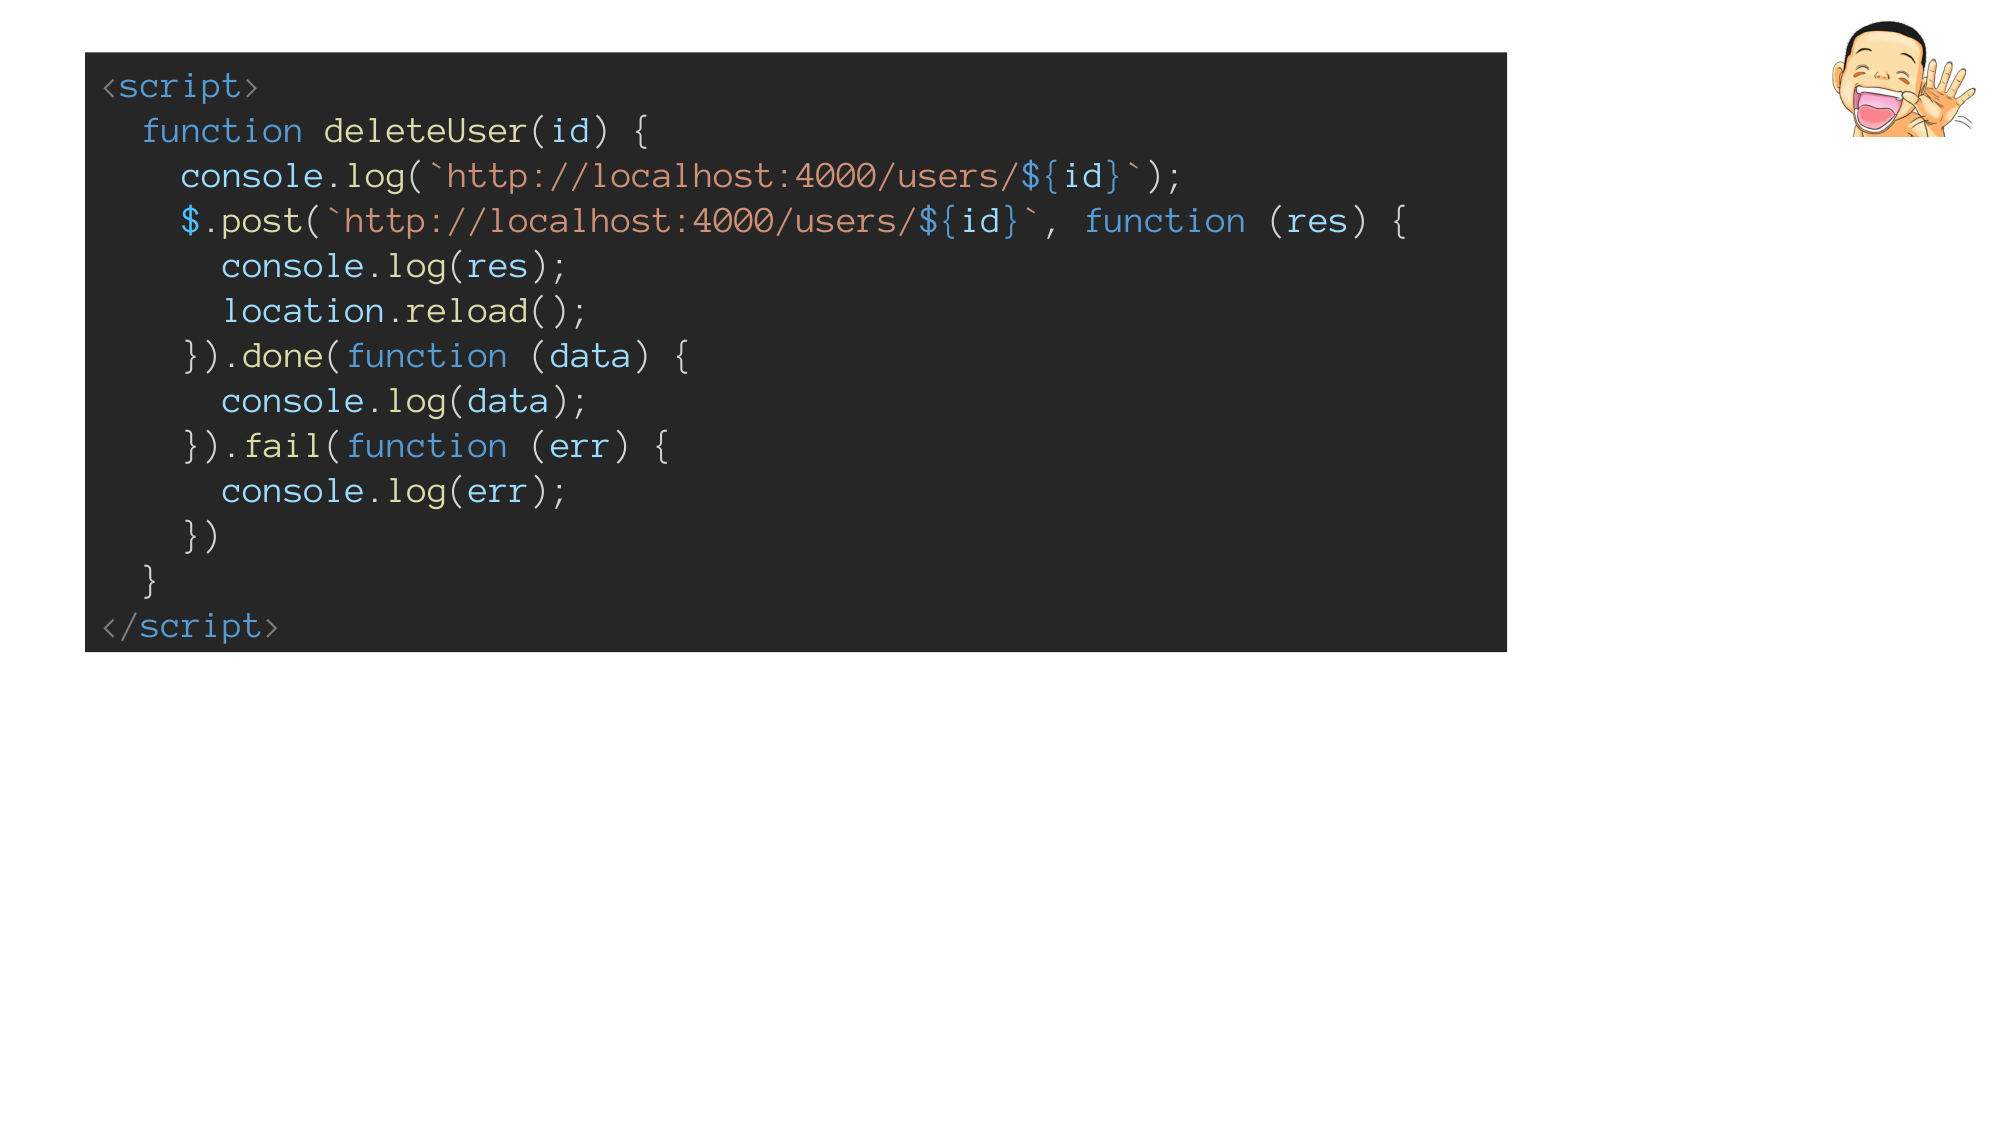

<script>
  function deleteUser(id) {
    console.log(`http://localhost:4000/users/${id}`);
    $.post(`http://localhost:4000/users/${id}`, function (res) {
      console.log(res);
      location.reload();
    }).done(function (data) {
      console.log(data);
    }).fail(function (err) {
      console.log(err);
    })
  }
</script>